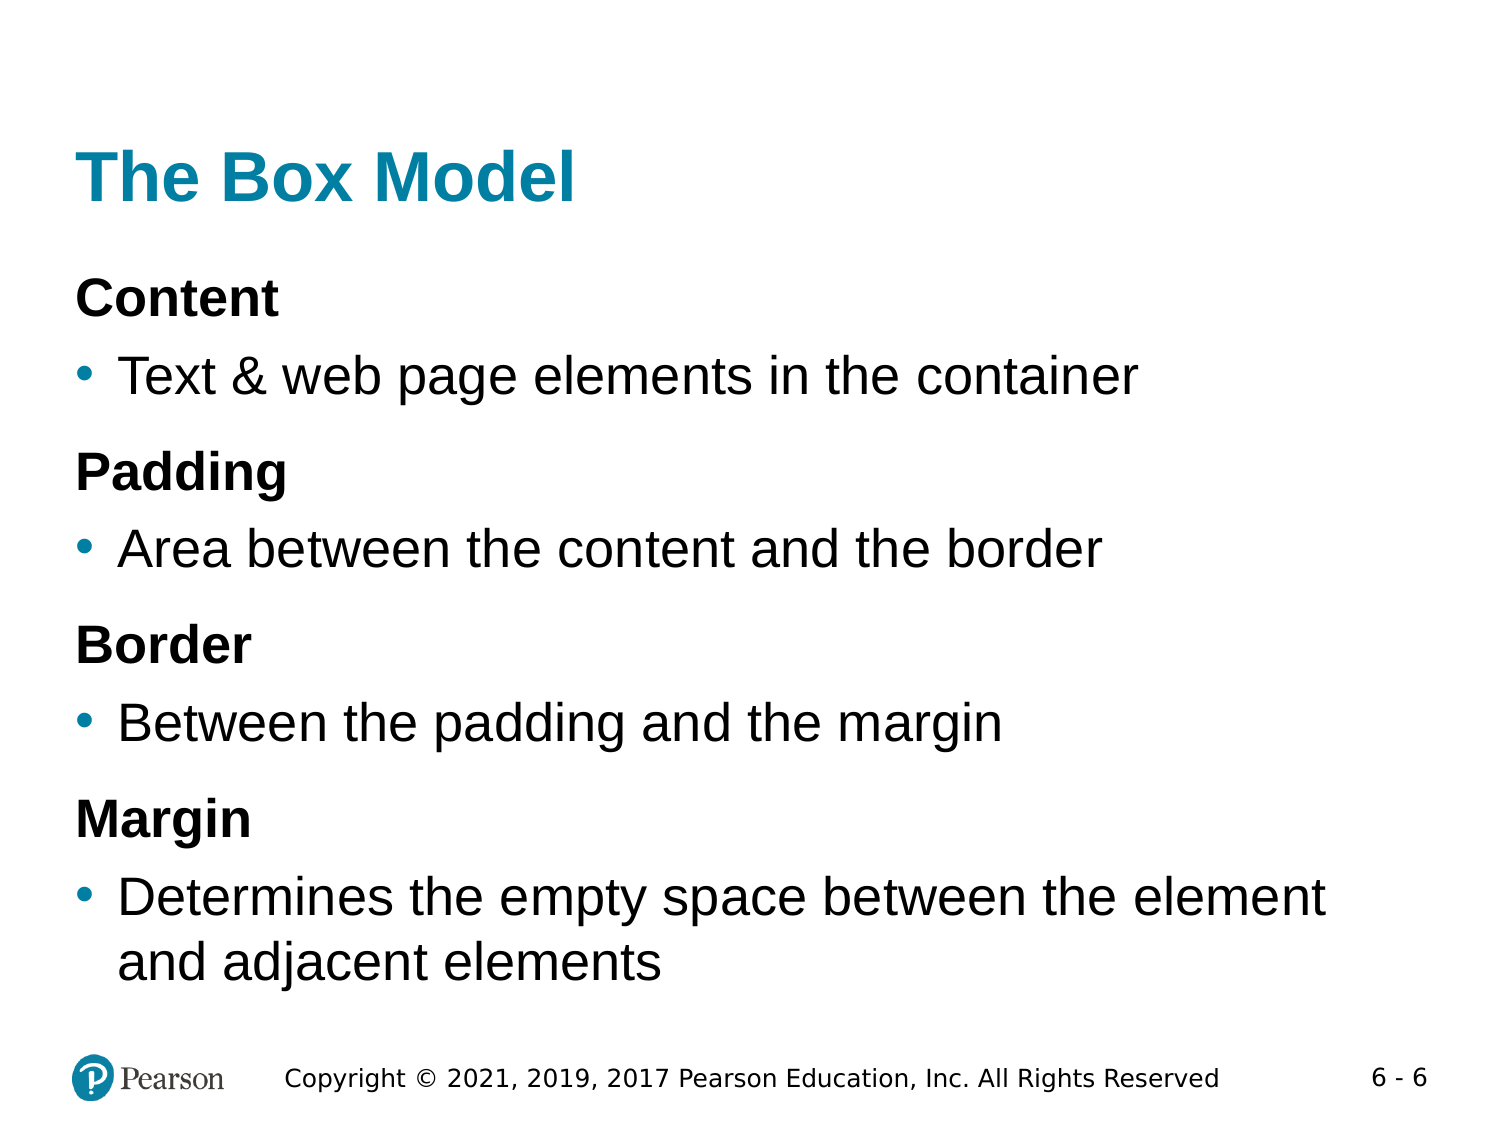

# The Box Model
Content
Text & web page elements in the container
Padding
Area between the content and the border
Border
Between the padding and the margin
Margin
Determines the empty space between the element and adjacent elements